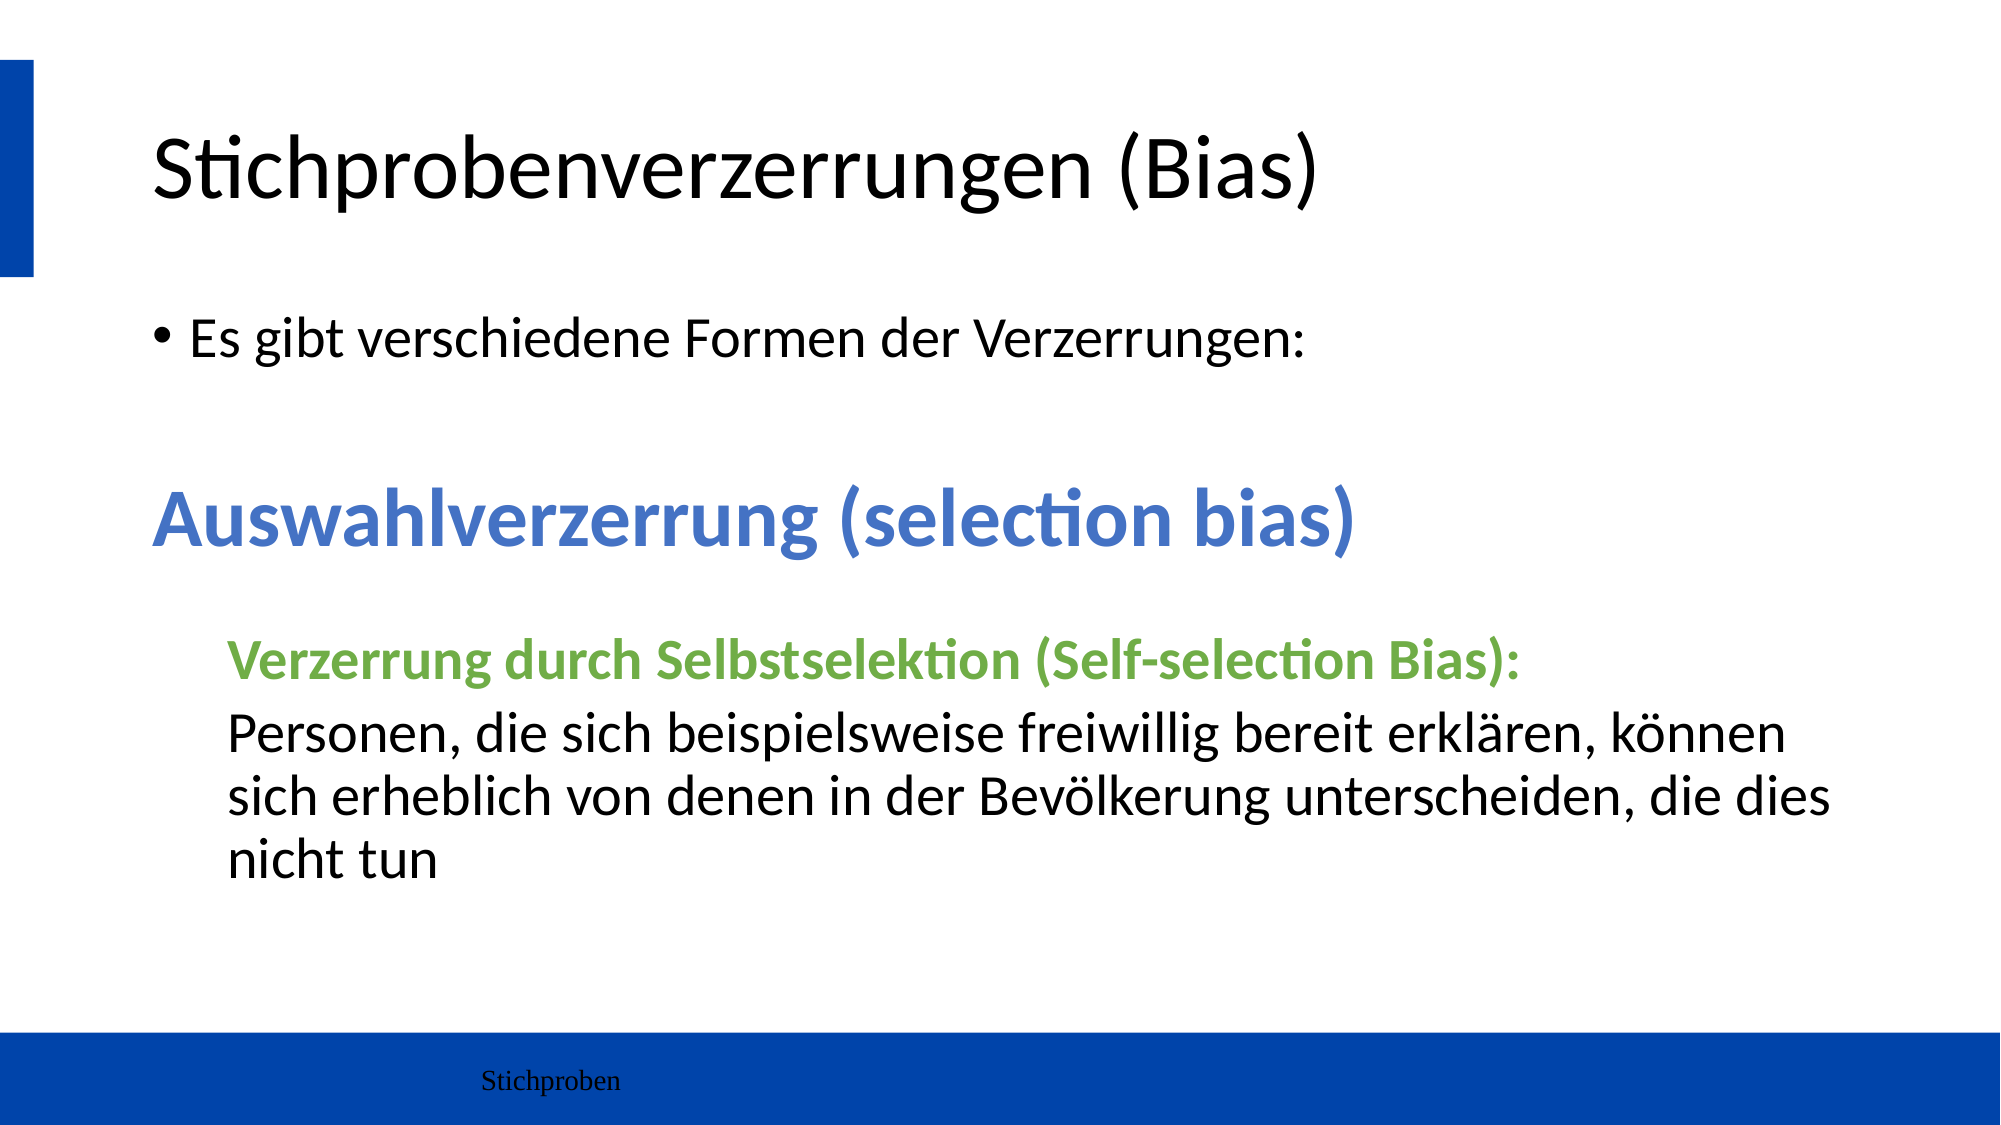

# Stichprobenverzerrungen (Bias)
Es gibt verschiedene Formen der Verzerrungen:

Auswahlverzerrung (selection bias)
Verzerrung durch Selbstselektion (Self-selection Bias):
Personen, die sich beispielsweise freiwillig bereit erklären, können sich erheblich von denen in der Bevölkerung unterscheiden, die dies nicht tun
Stichproben